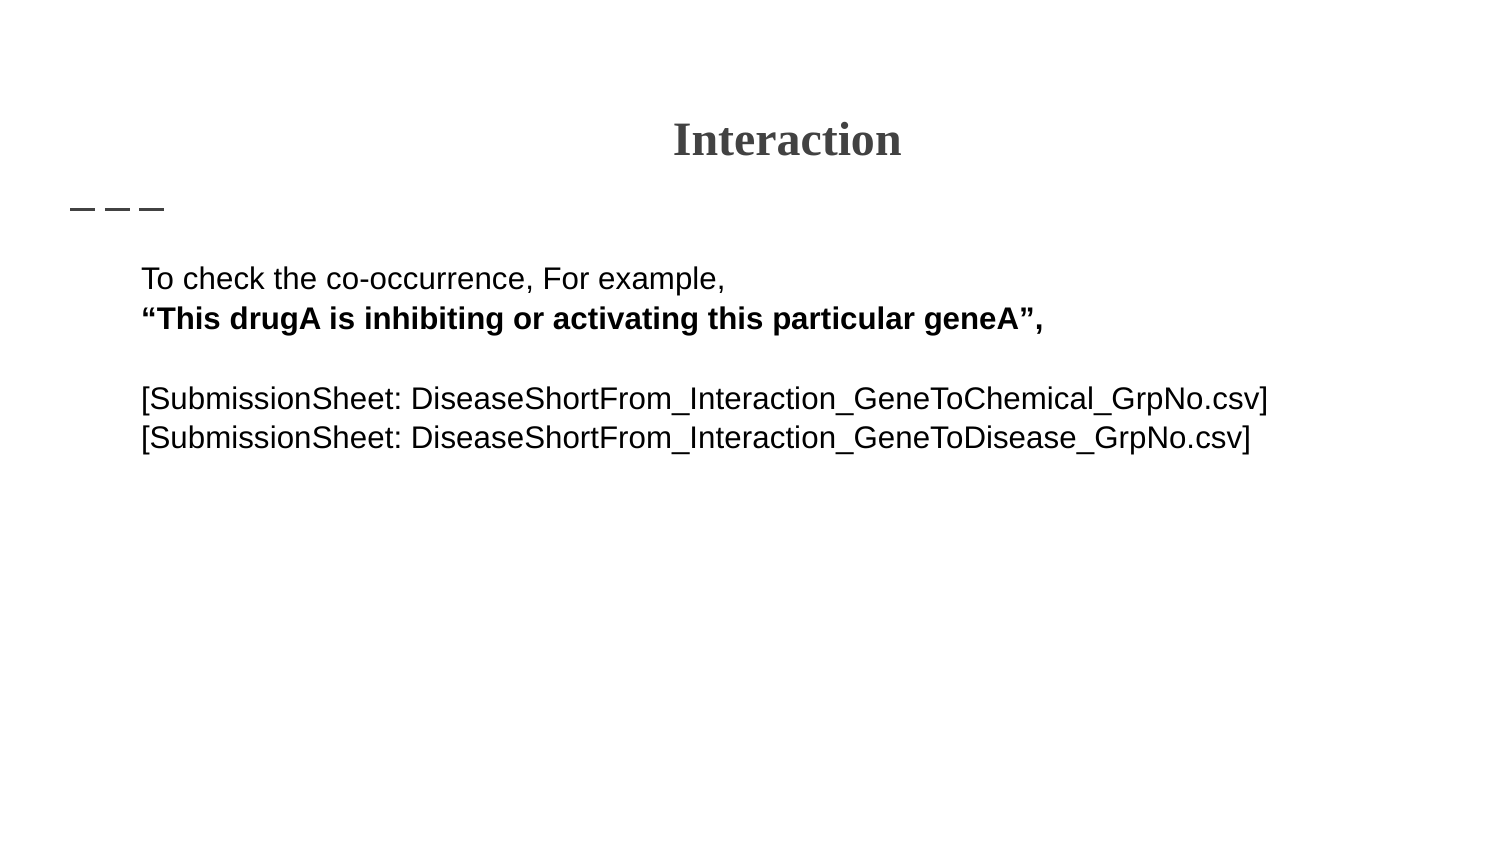

# Interaction
To check the co-occurrence, For example,
“This drugA is inhibiting or activating this particular geneA”,

[SubmissionSheet: DiseaseShortFrom_Interaction_GeneToChemical_GrpNo.csv]
[SubmissionSheet: DiseaseShortFrom_Interaction_GeneToDisease_GrpNo.csv]